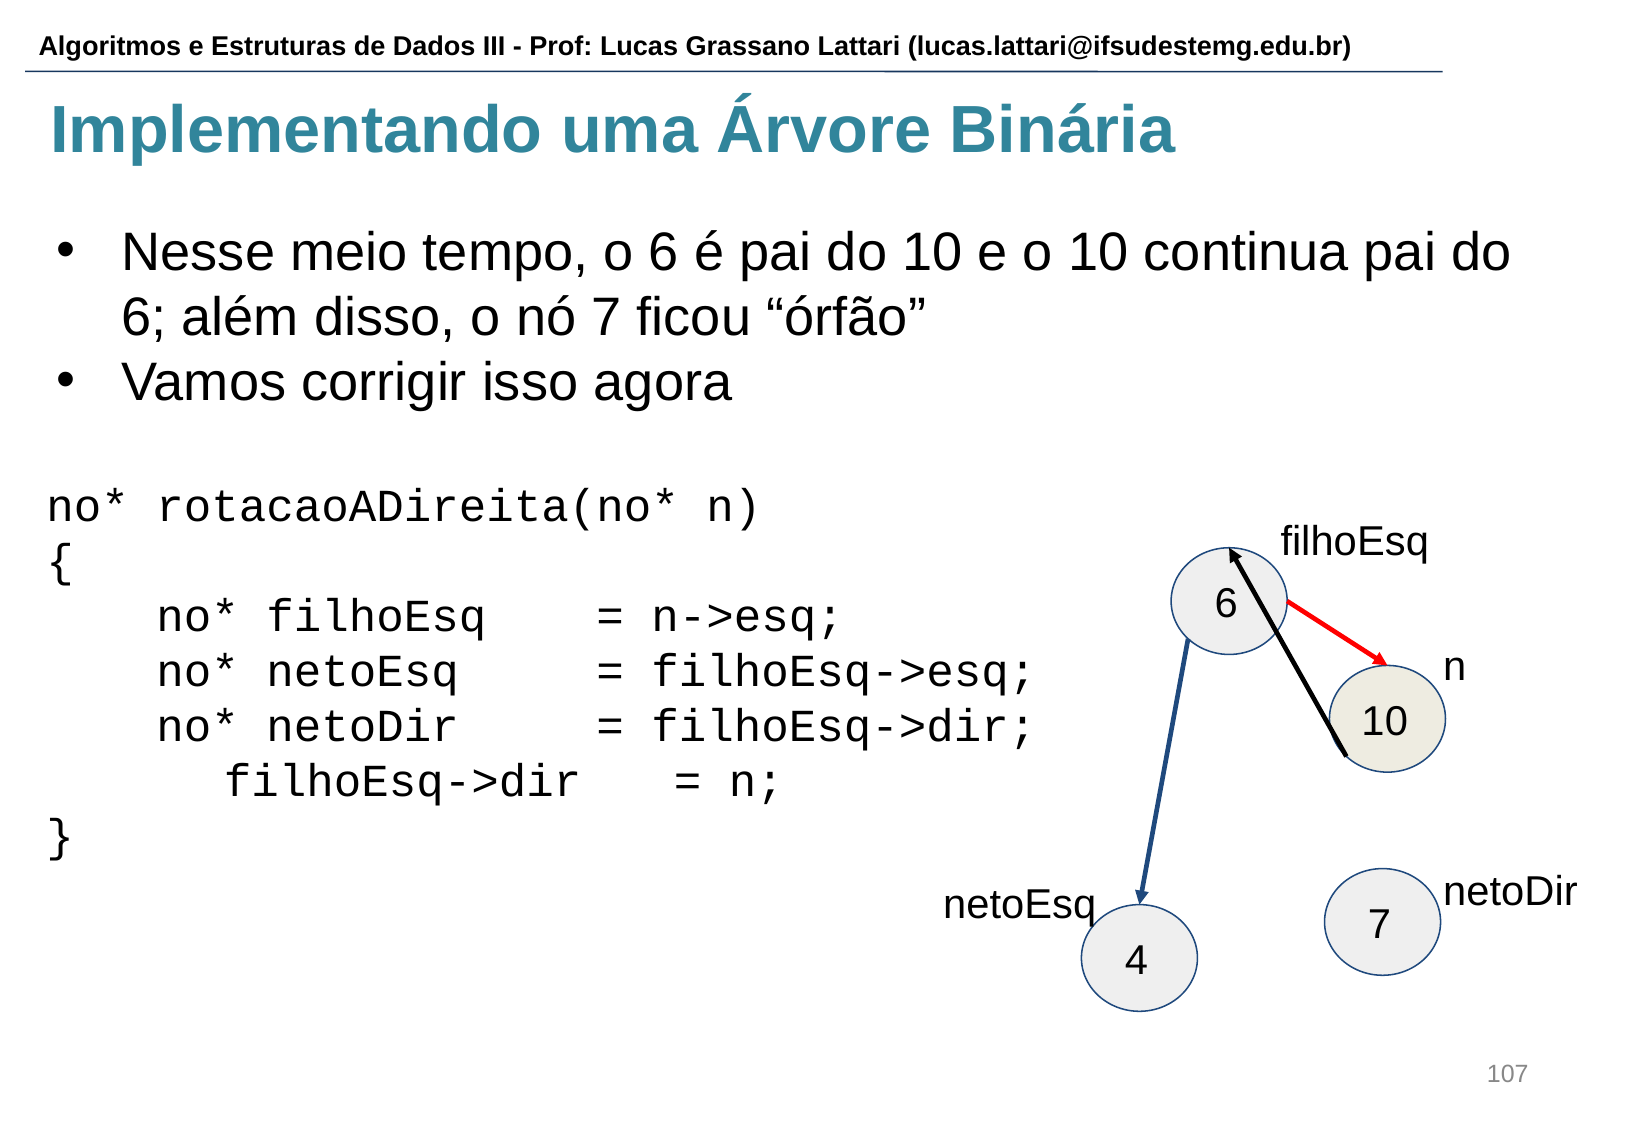

# Implementando uma Árvore Binária

Nesse meio tempo, o 6 é pai do 10 e o 10 continua pai do 6; além disso, o nó 7 ficou “órfão”
Vamos corrigir isso agora

no* rotacaoADireita(no* n)
{
    no* filhoEsq    = n->esq;
    no* netoEsq     = filhoEsq->esq;
    no* netoDir     = filhoEsq->dir;
	 filhoEsq->dir	 = n;
}
filhoEsq
 6
n
10
netoDir
netoEsq
 7
 4
107